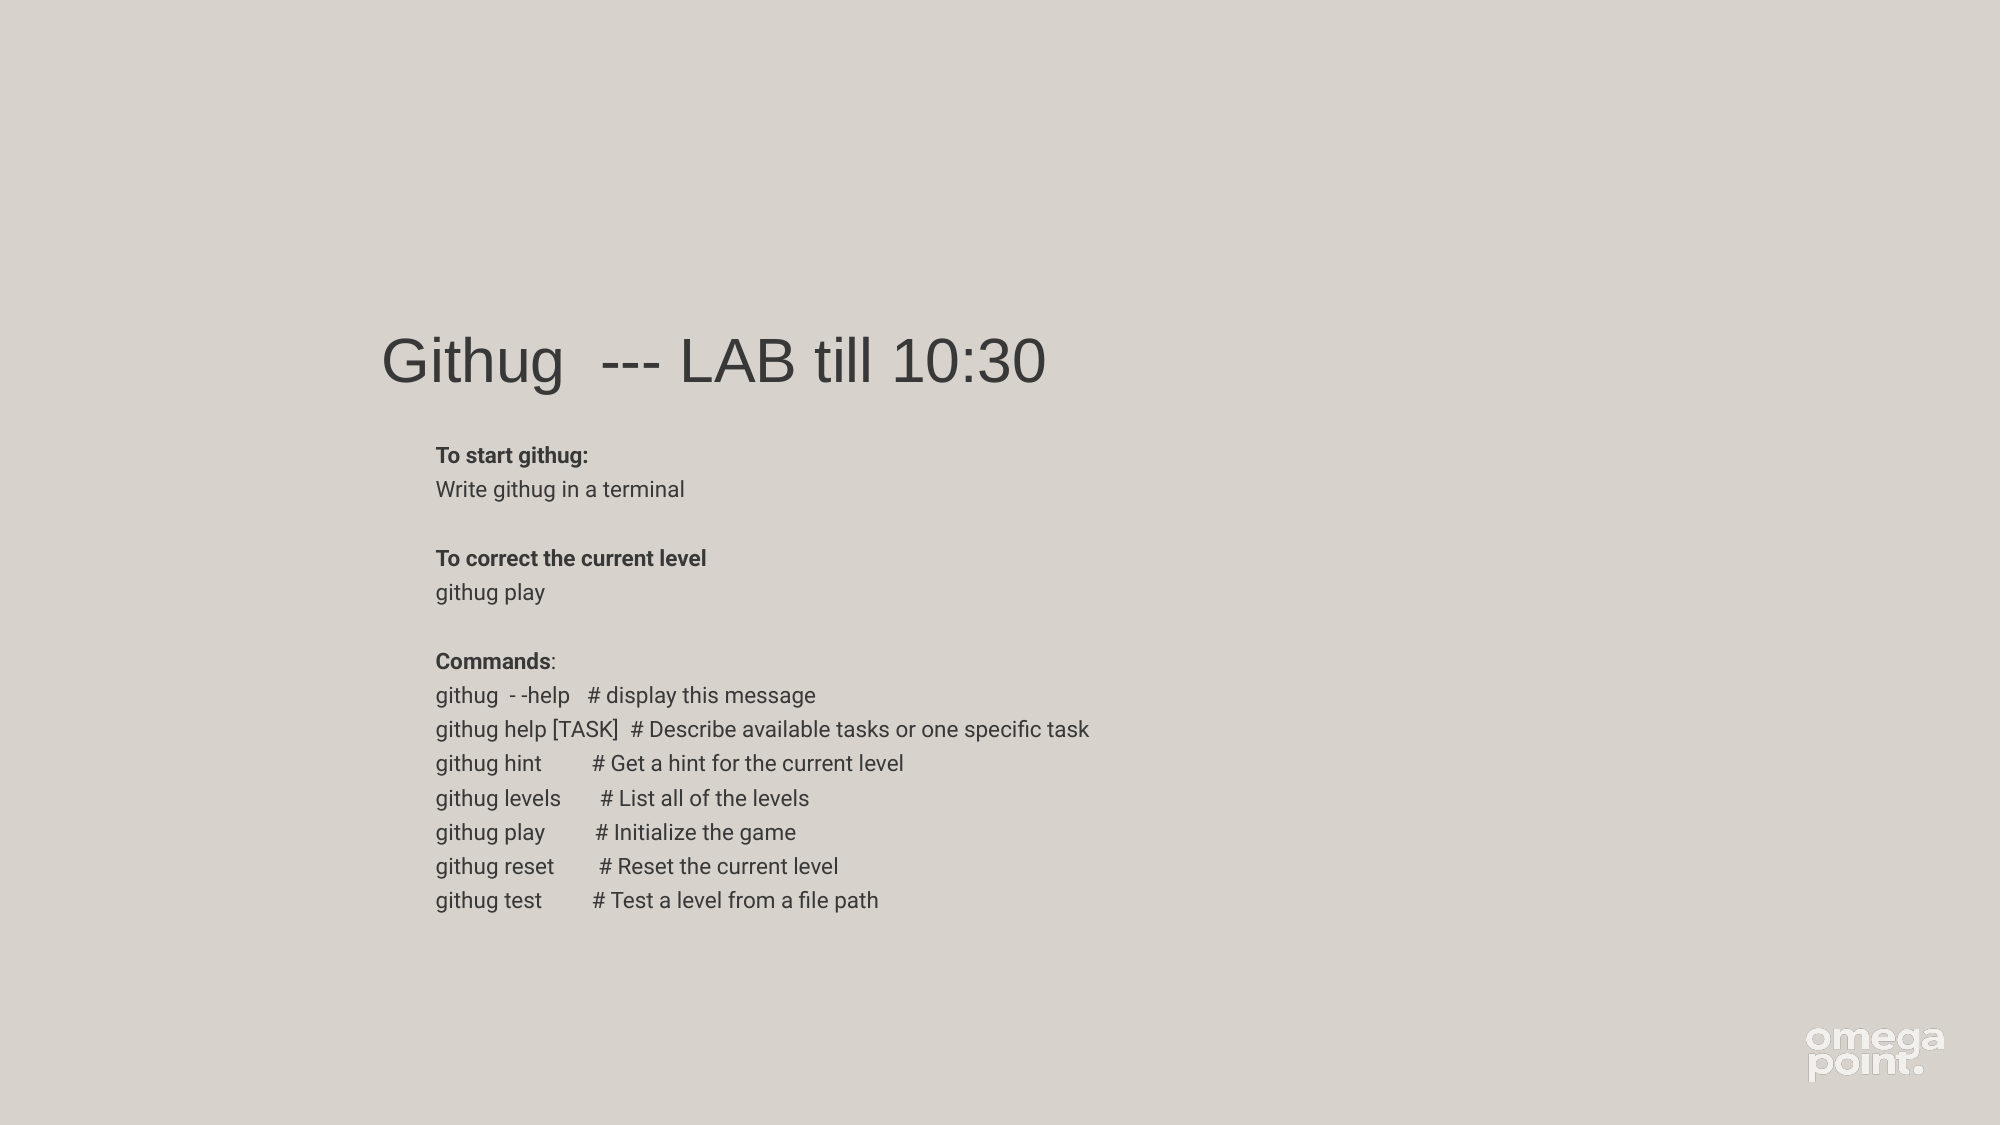

# Githug  --- LAB till 10:30
To start githug:
	Write githug in a terminal

To correct the current level
	githug play

Commands:
	githug  - -help   # display this message
	githug help [TASK]  # Describe available tasks or one specific task
	githug hint         # Get a hint for the current level
	githug levels       # List all of the levels
	githug play         # Initialize the game
	githug reset        # Reset the current level
	githug test         # Test a level from a file path